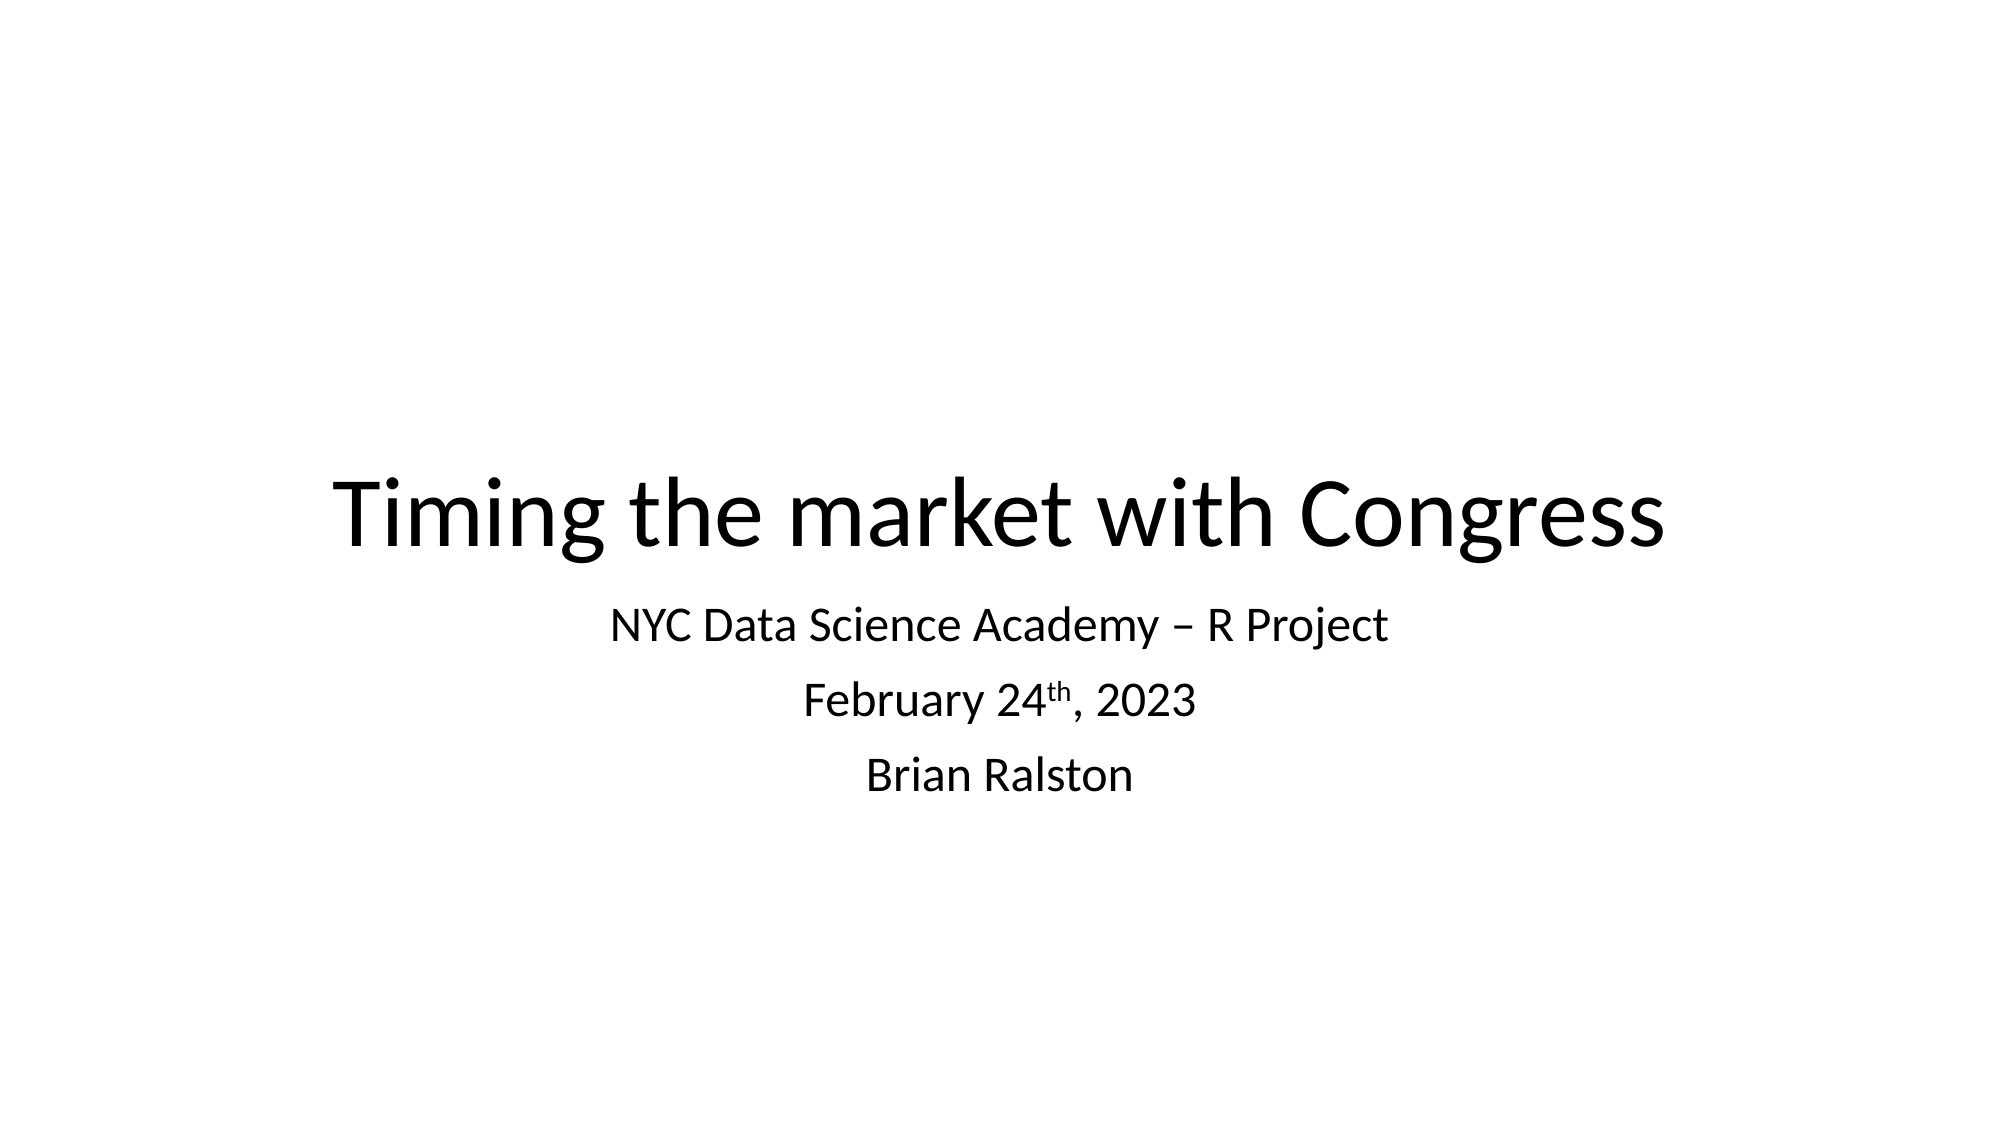

# Timing the market with Congress
NYC Data Science Academy – R Project
February 24th, 2023
Brian Ralston